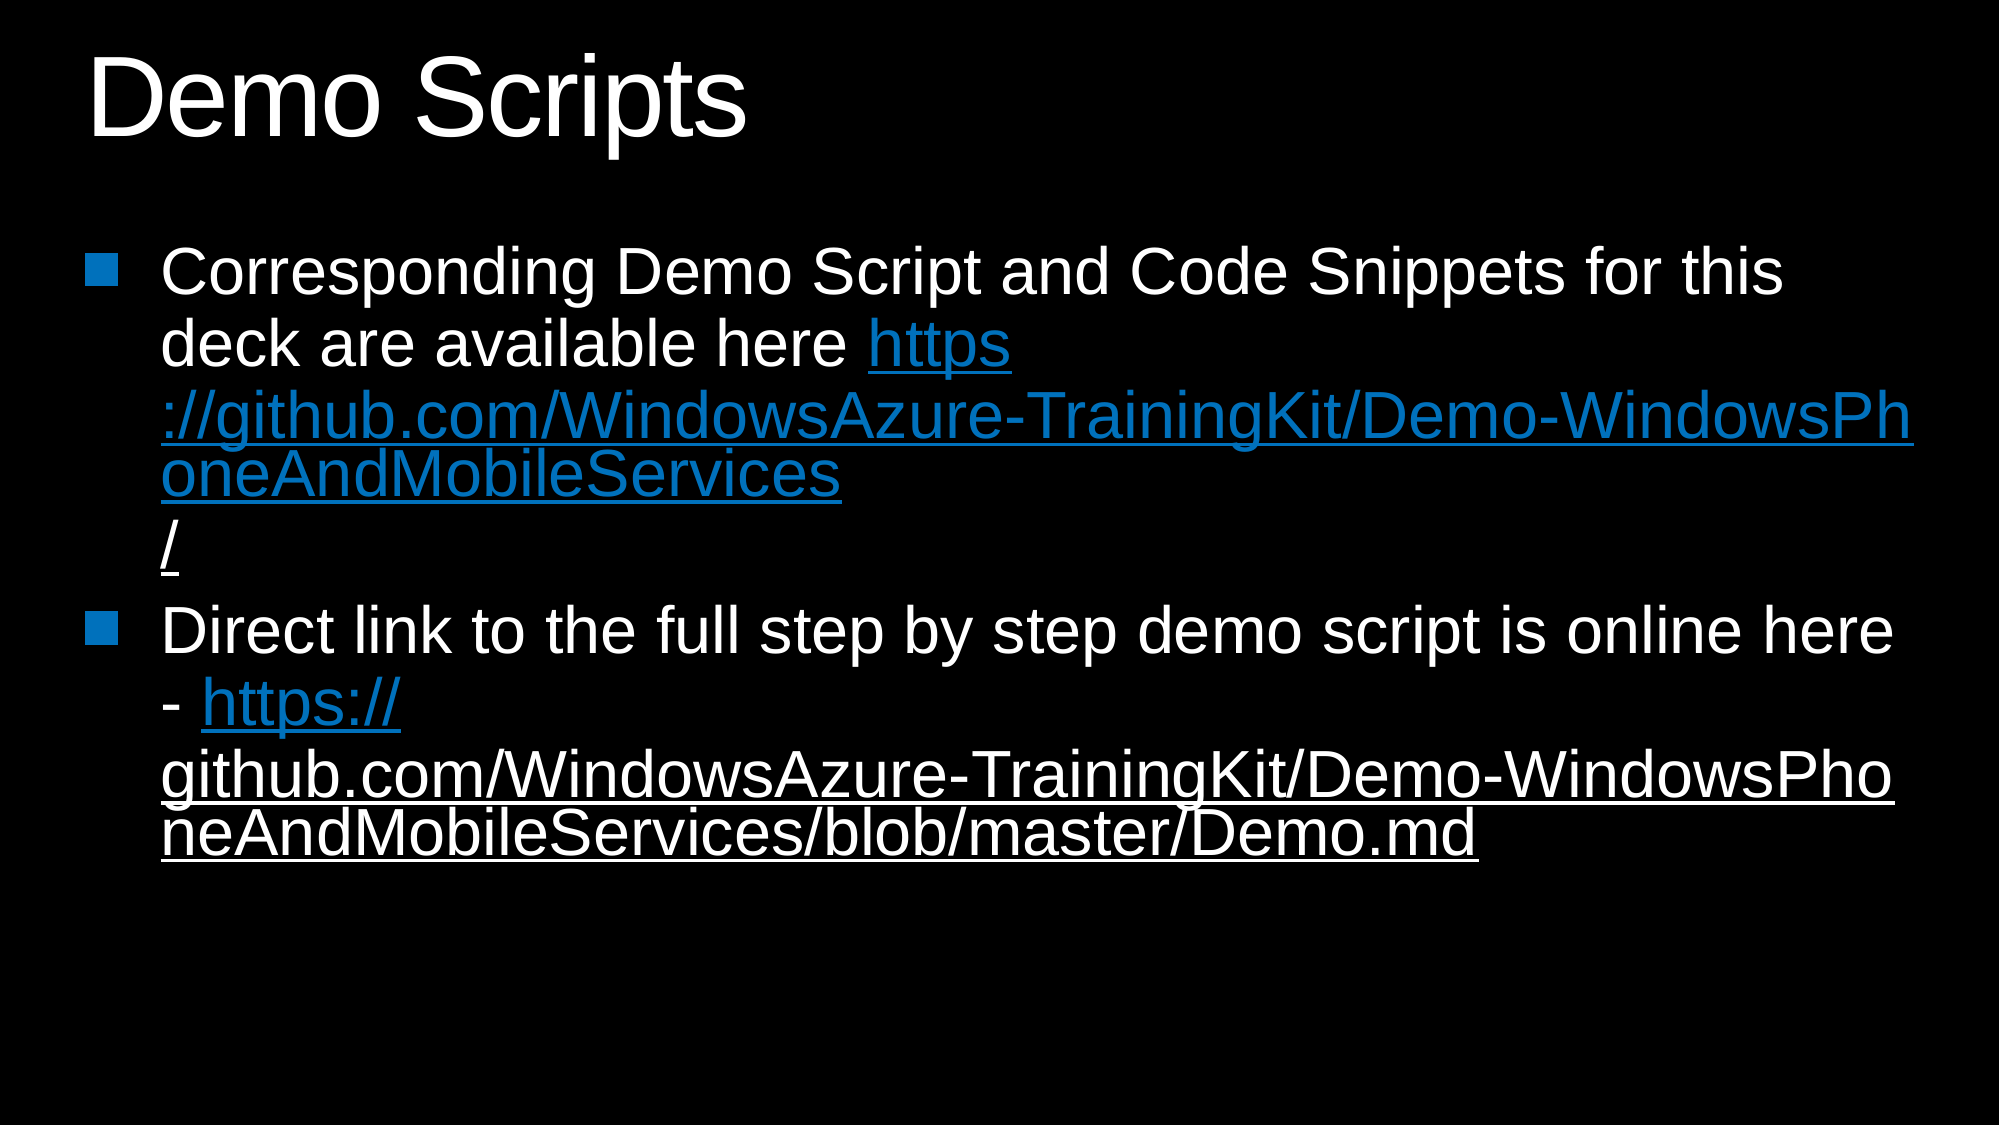

# Demo Scripts
Corresponding Demo Script and Code Snippets for this deck are available here https://github.com/WindowsAzure-TrainingKit/Demo-WindowsPhoneAndMobileServices/
Direct link to the full step by step demo script is online here - https://github.com/WindowsAzure-TrainingKit/Demo-WindowsPhoneAndMobileServices/blob/master/Demo.md